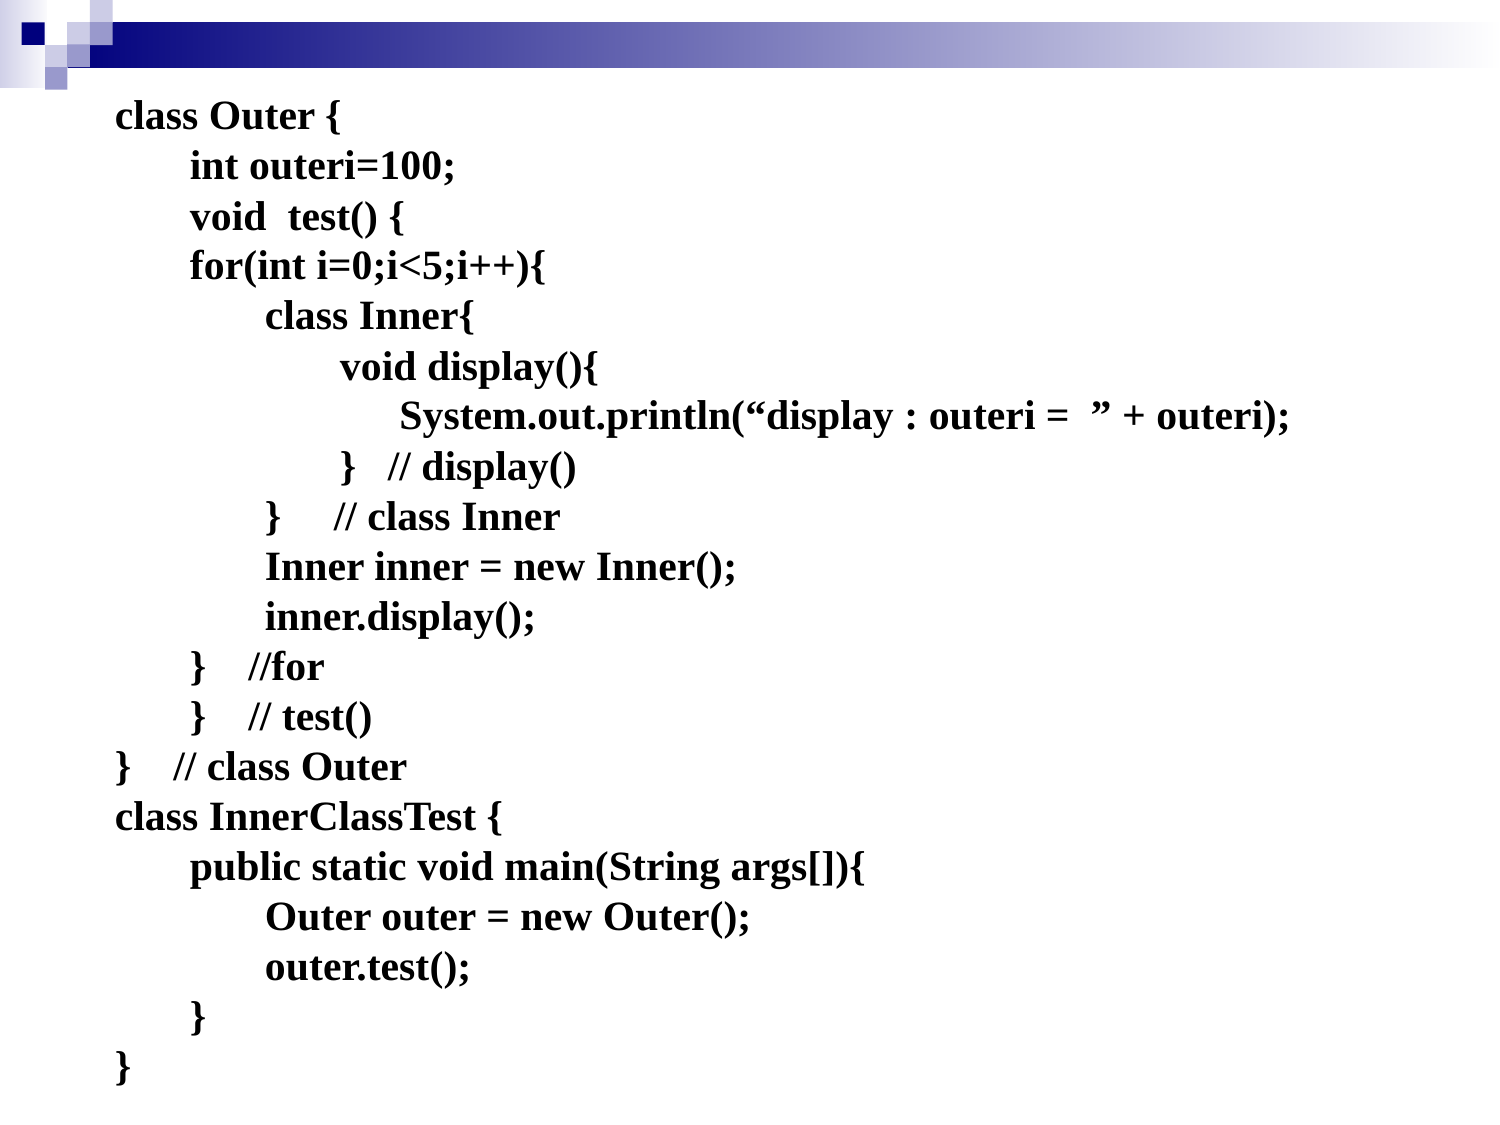

class Outer {
int outeri=100;
void  test() {
for(int i=0;i<5;i++){
class Inner{
void display(){
	System.out.println(“display : outeri =  ” + outeri);
}   // display()
}     // class Inner
Inner inner = new Inner();
inner.display();
}    //for
}    // test()
}    // class Outer
class InnerClassTest {
public static void main(String args[]){
Outer outer = new Outer();
outer.test();
}
}